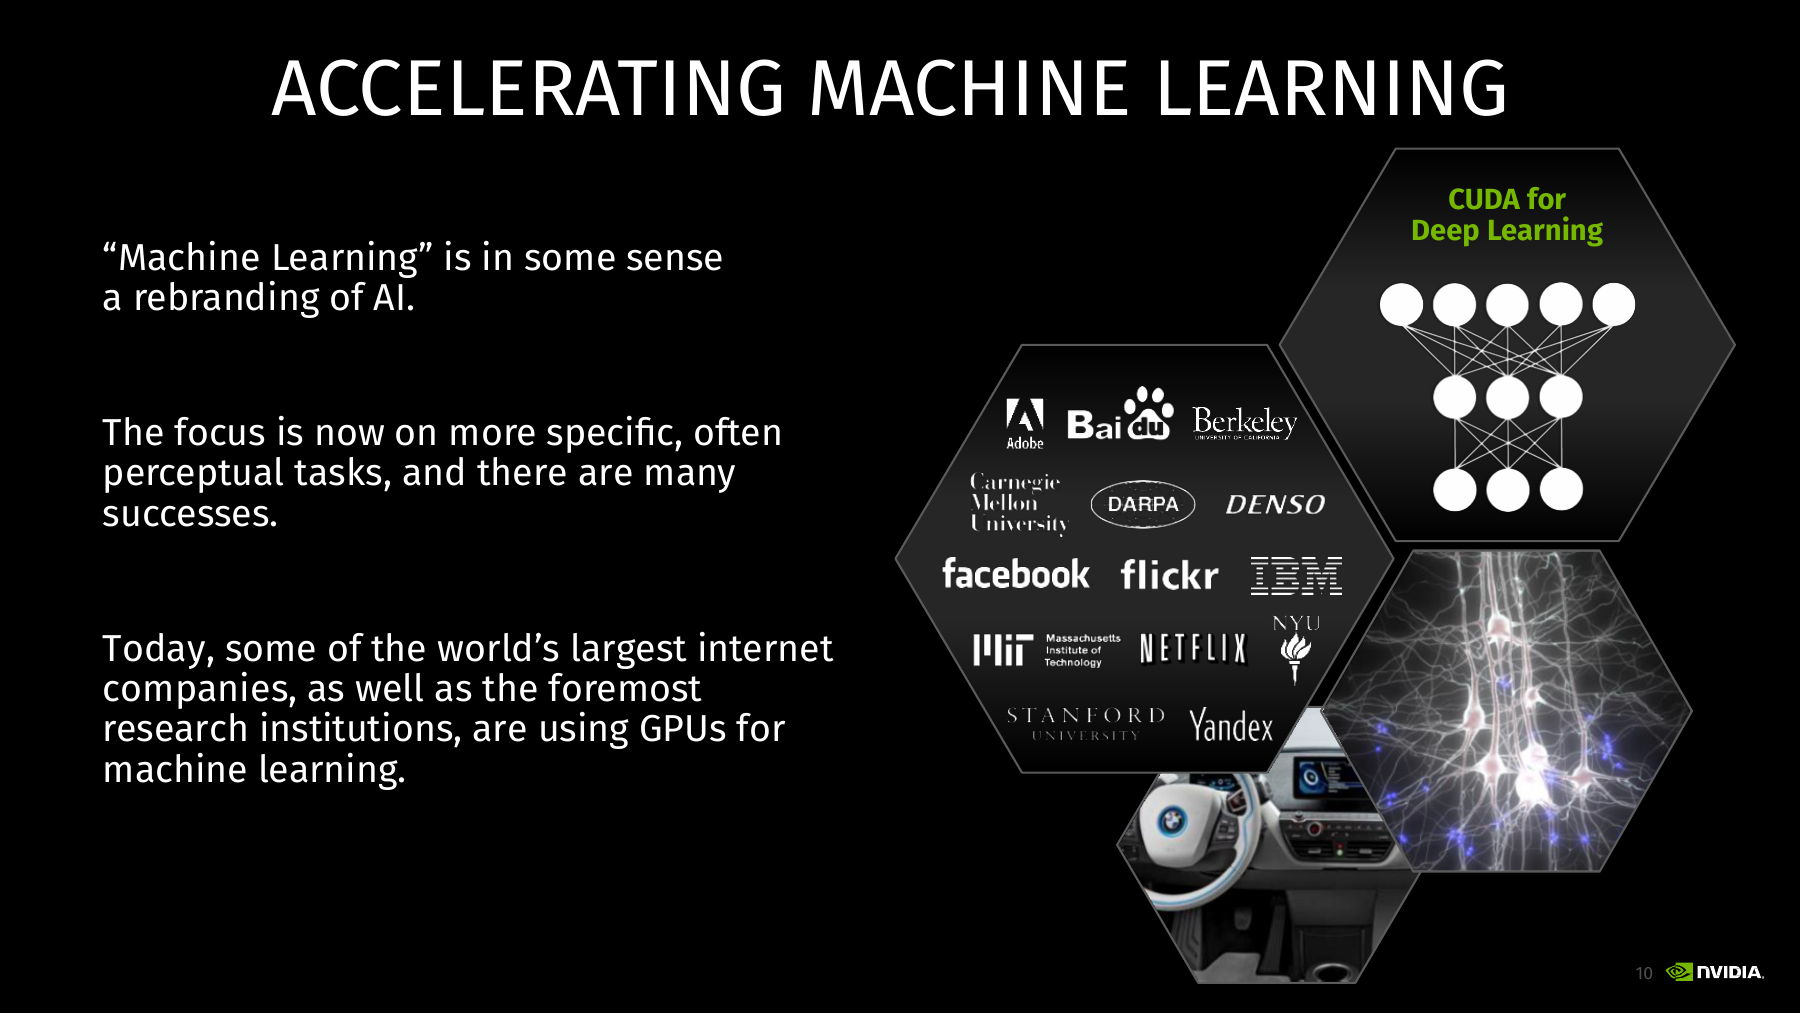

# ACCELERATING MACHINE LEARNING

CUDA for Deep Learning
“Machine Learning” is in some sense a rebranding of AI.

The focus is now on more specific, often perceptual tasks, and there are many successes.

Today, some of the world’s largest internet companies, as well as the foremost research institutions, are using GPUs for machine learning.

10